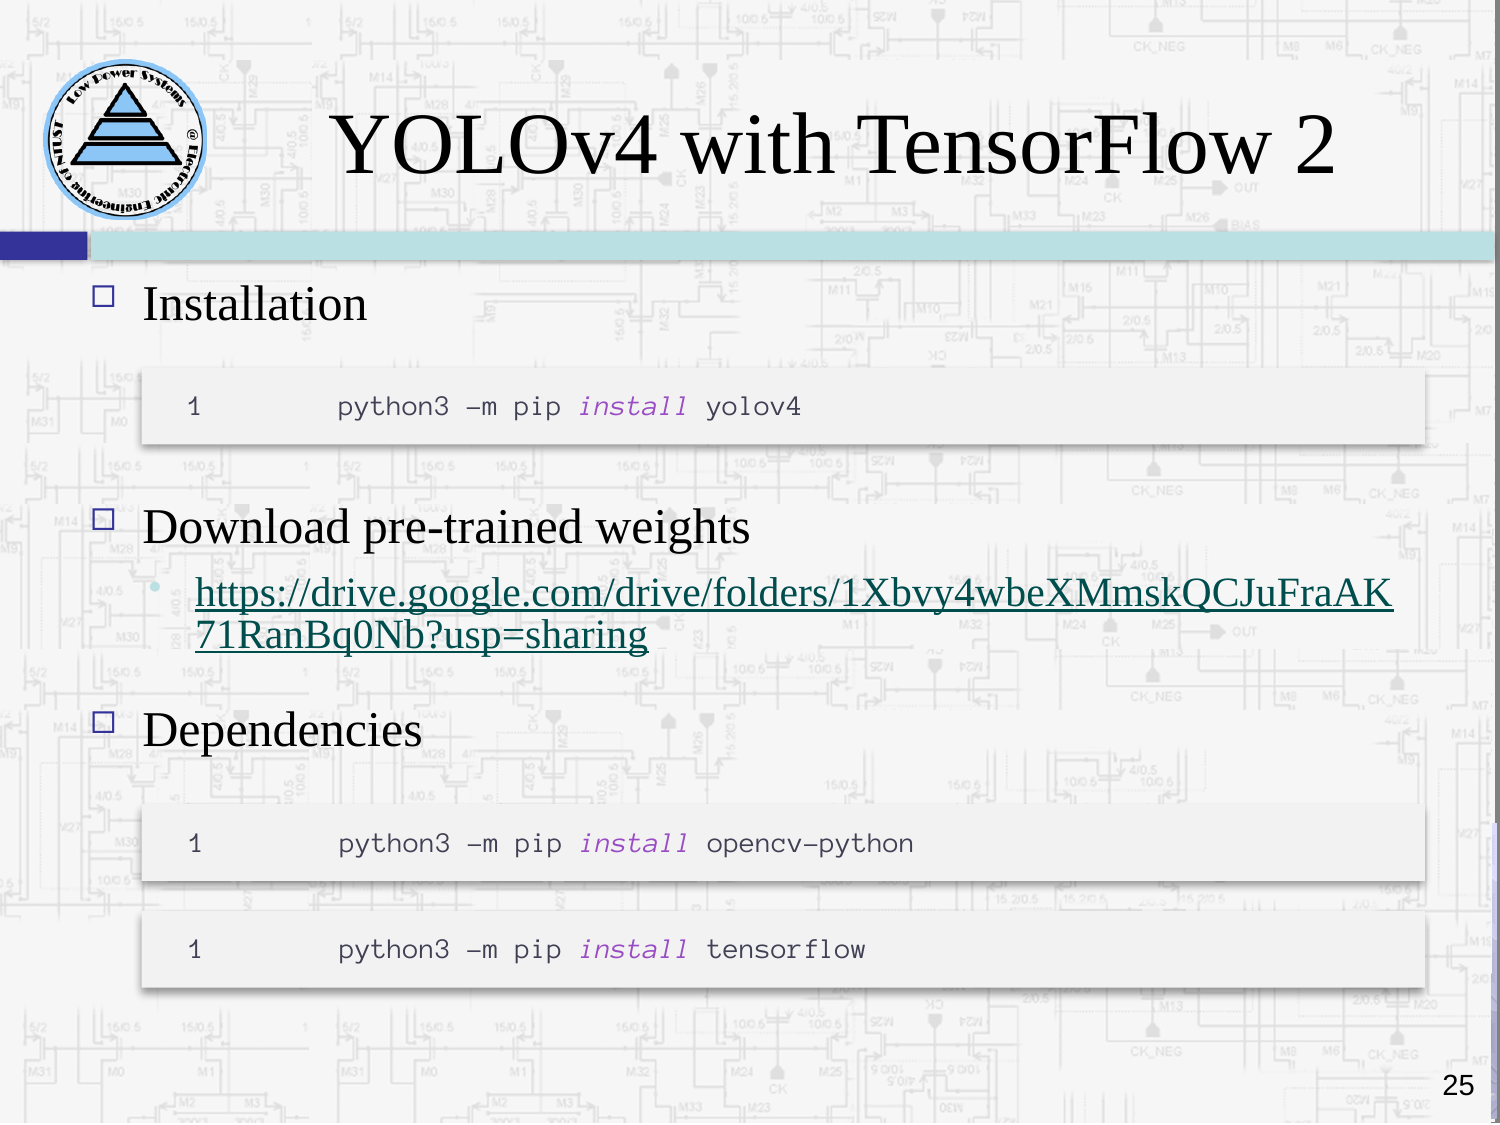

# YOLOv4 with TensorFlow 2
Installation

Download pre-trained weights
https://drive.google.com/drive/folders/1Xbvy4wbeXMmskQCJuFraAK71RanBq0Nb?usp=sharing
Dependencies

1	python3 -m pip install yolov4

1	python3 -m pip install opencv-python

1	python3 -m pip install tensorflow
25